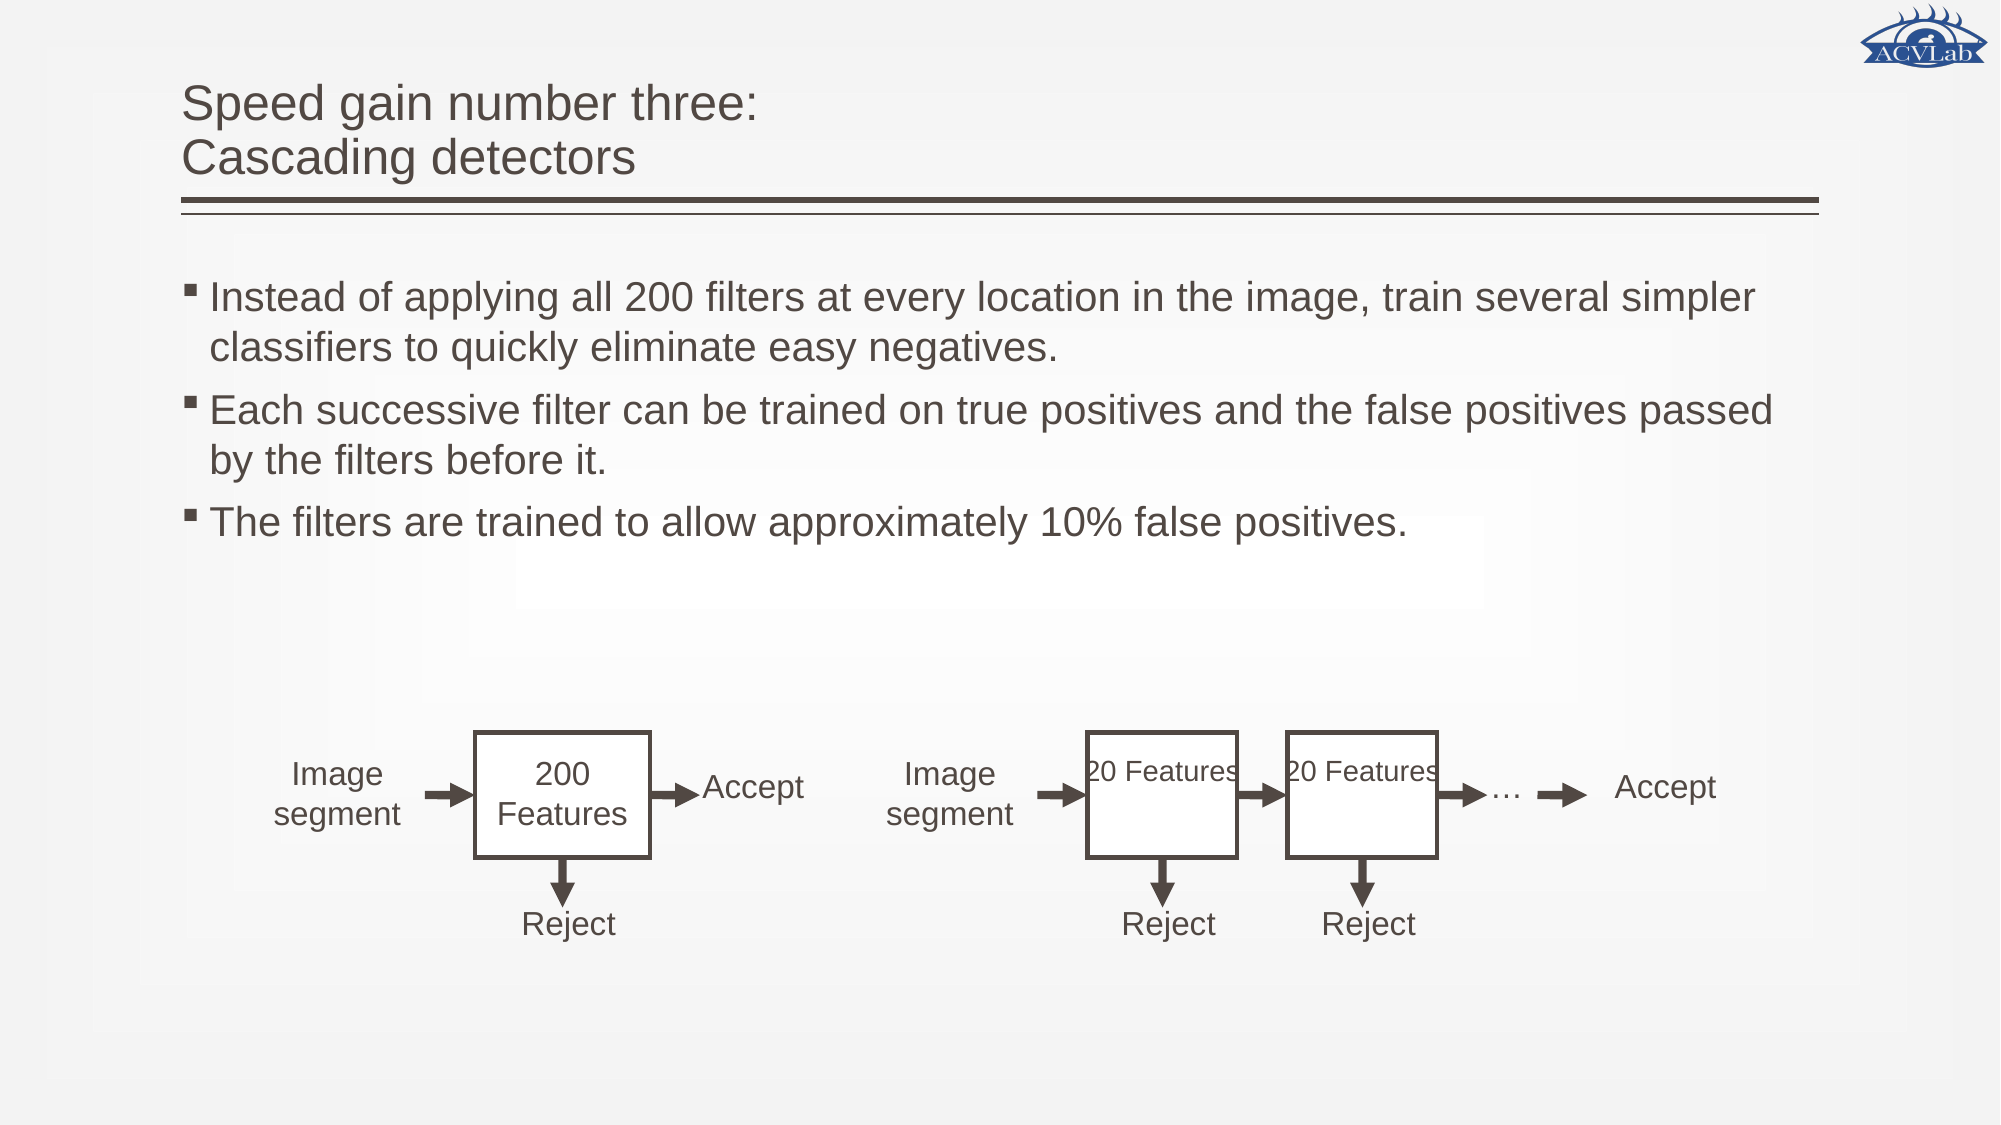

# Speed gain number three: Cascading detectors
Instead of applying all 200 filters at every location in the image, train several simpler classifiers to quickly eliminate easy negatives.
Each successive filter can be trained on true positives and the false positives passed by the filters before it.
The filters are trained to allow approximately 10% false positives.

Image segment
200 Features
Image segment
20 Features
20 Features
Accept
…
Accept

Reject
Reject
Reject